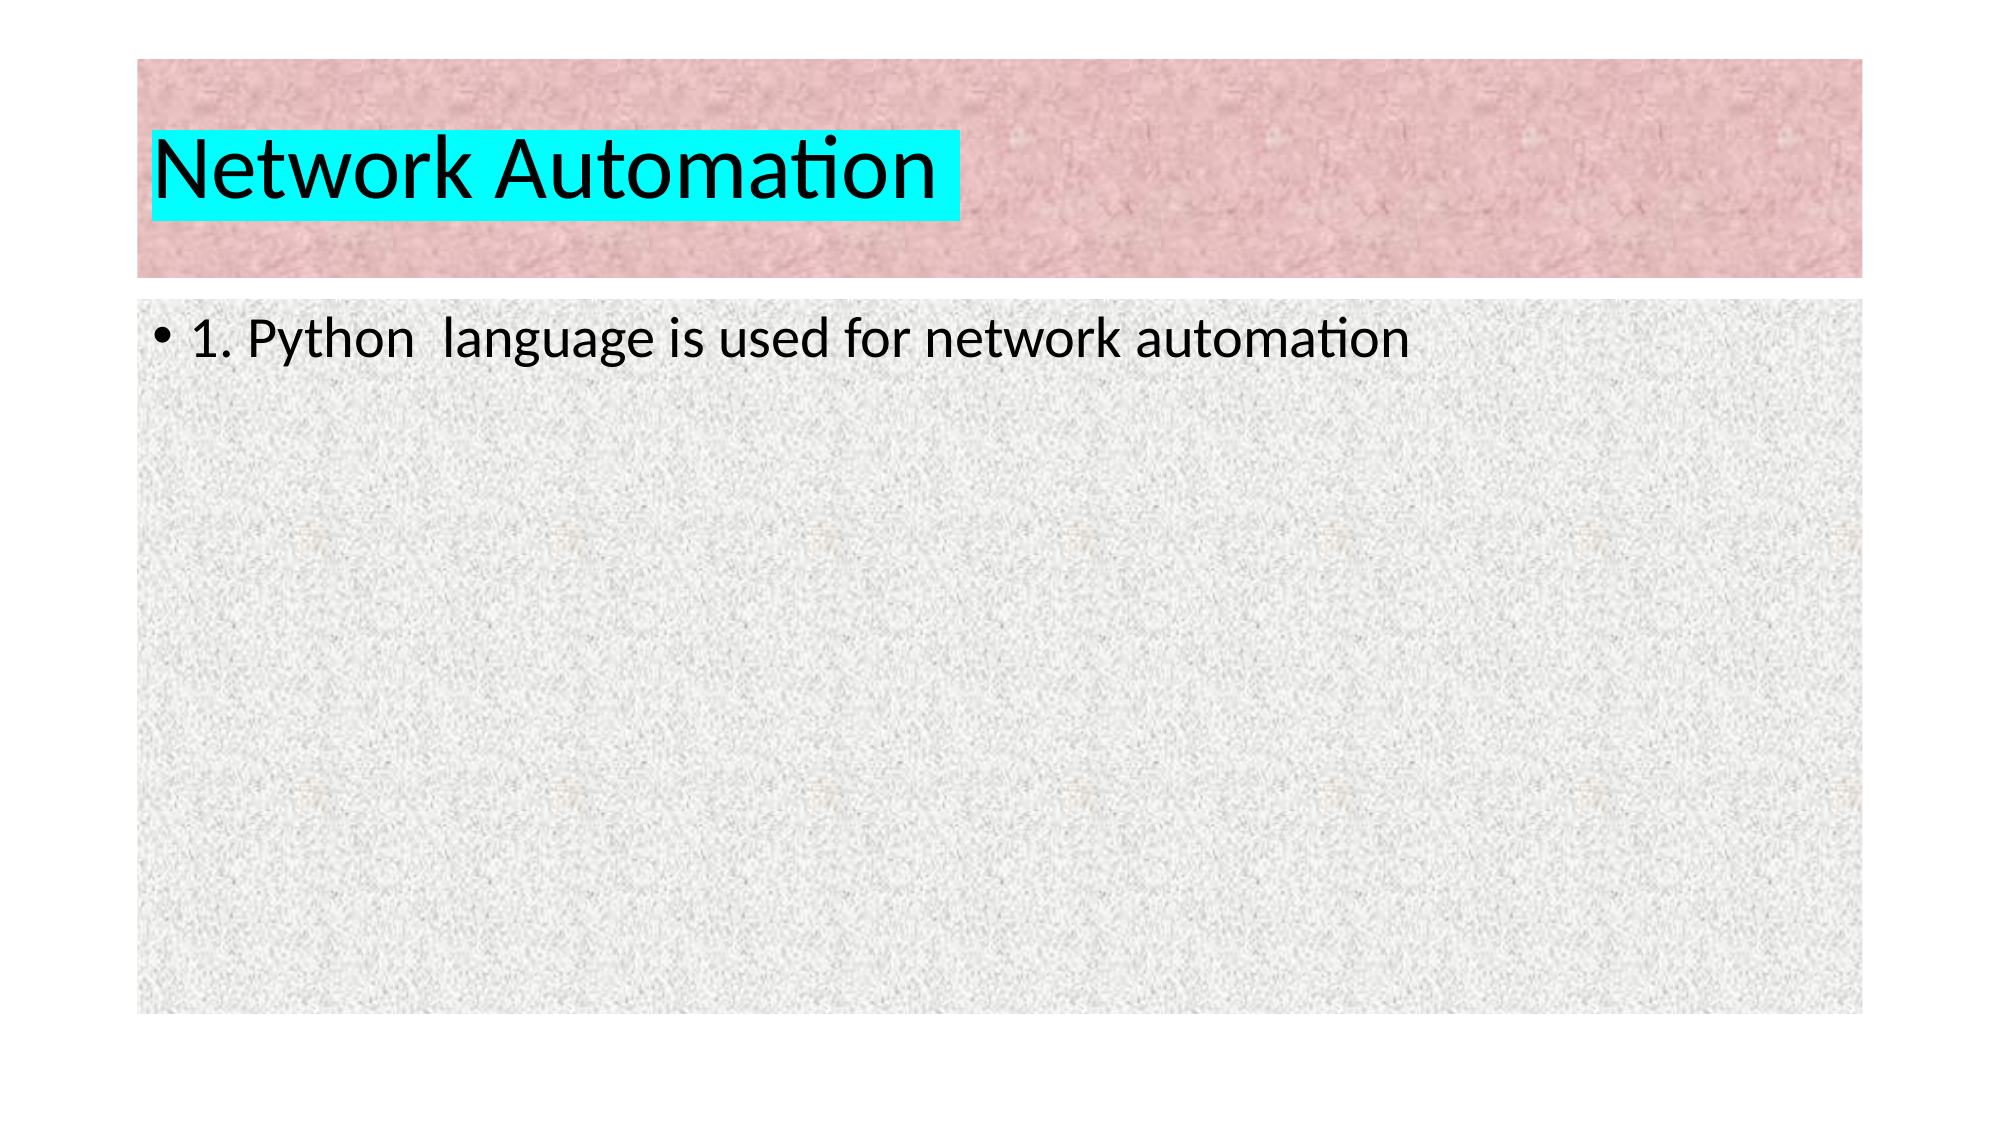

# Network Automation
1. Python  language is used for network automation